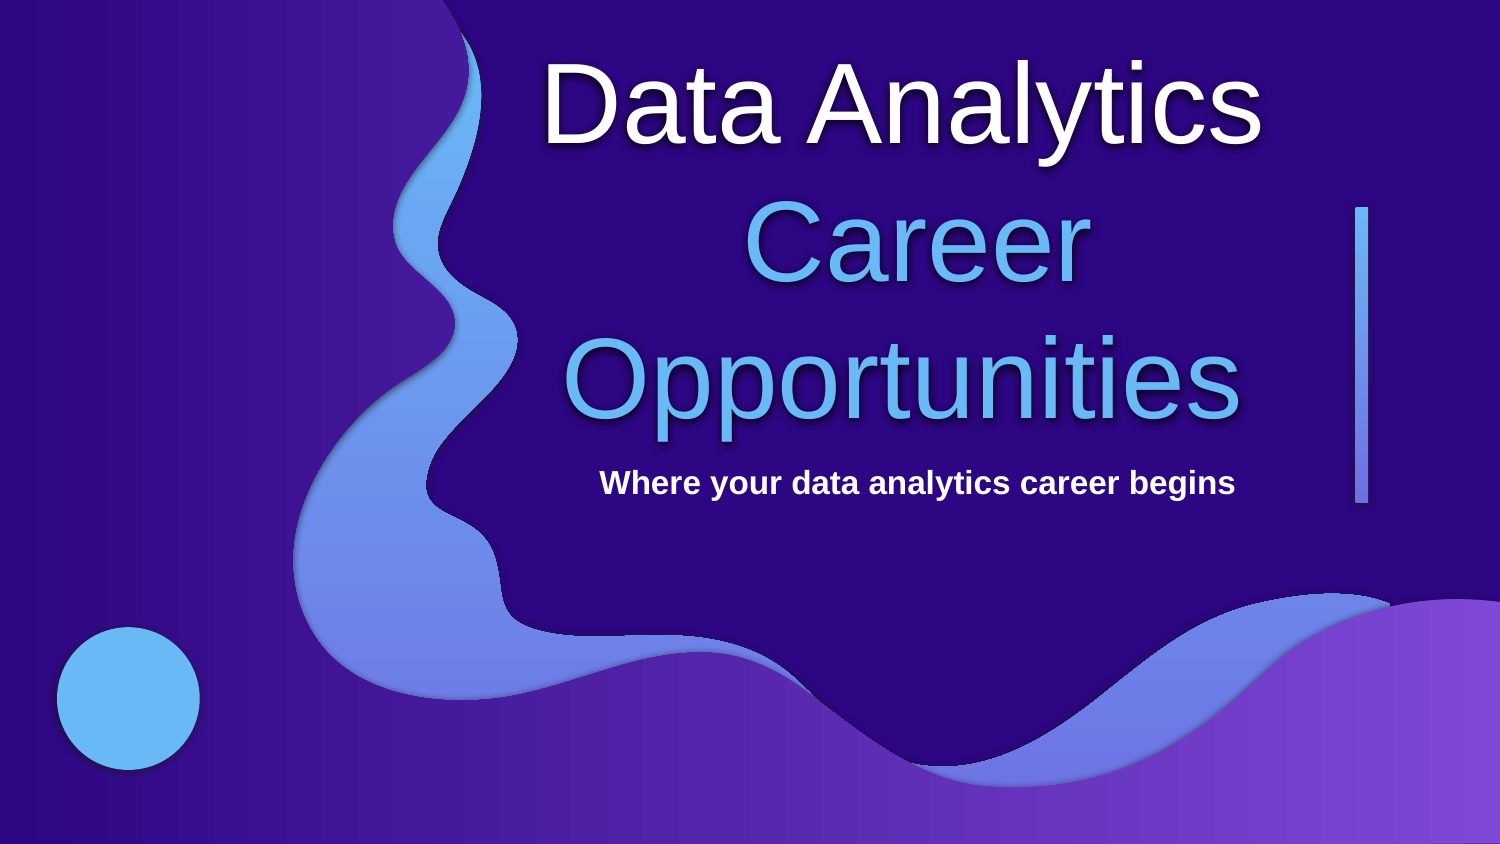

# Data Analytics Career Opportunities

Where your data analytics career begins